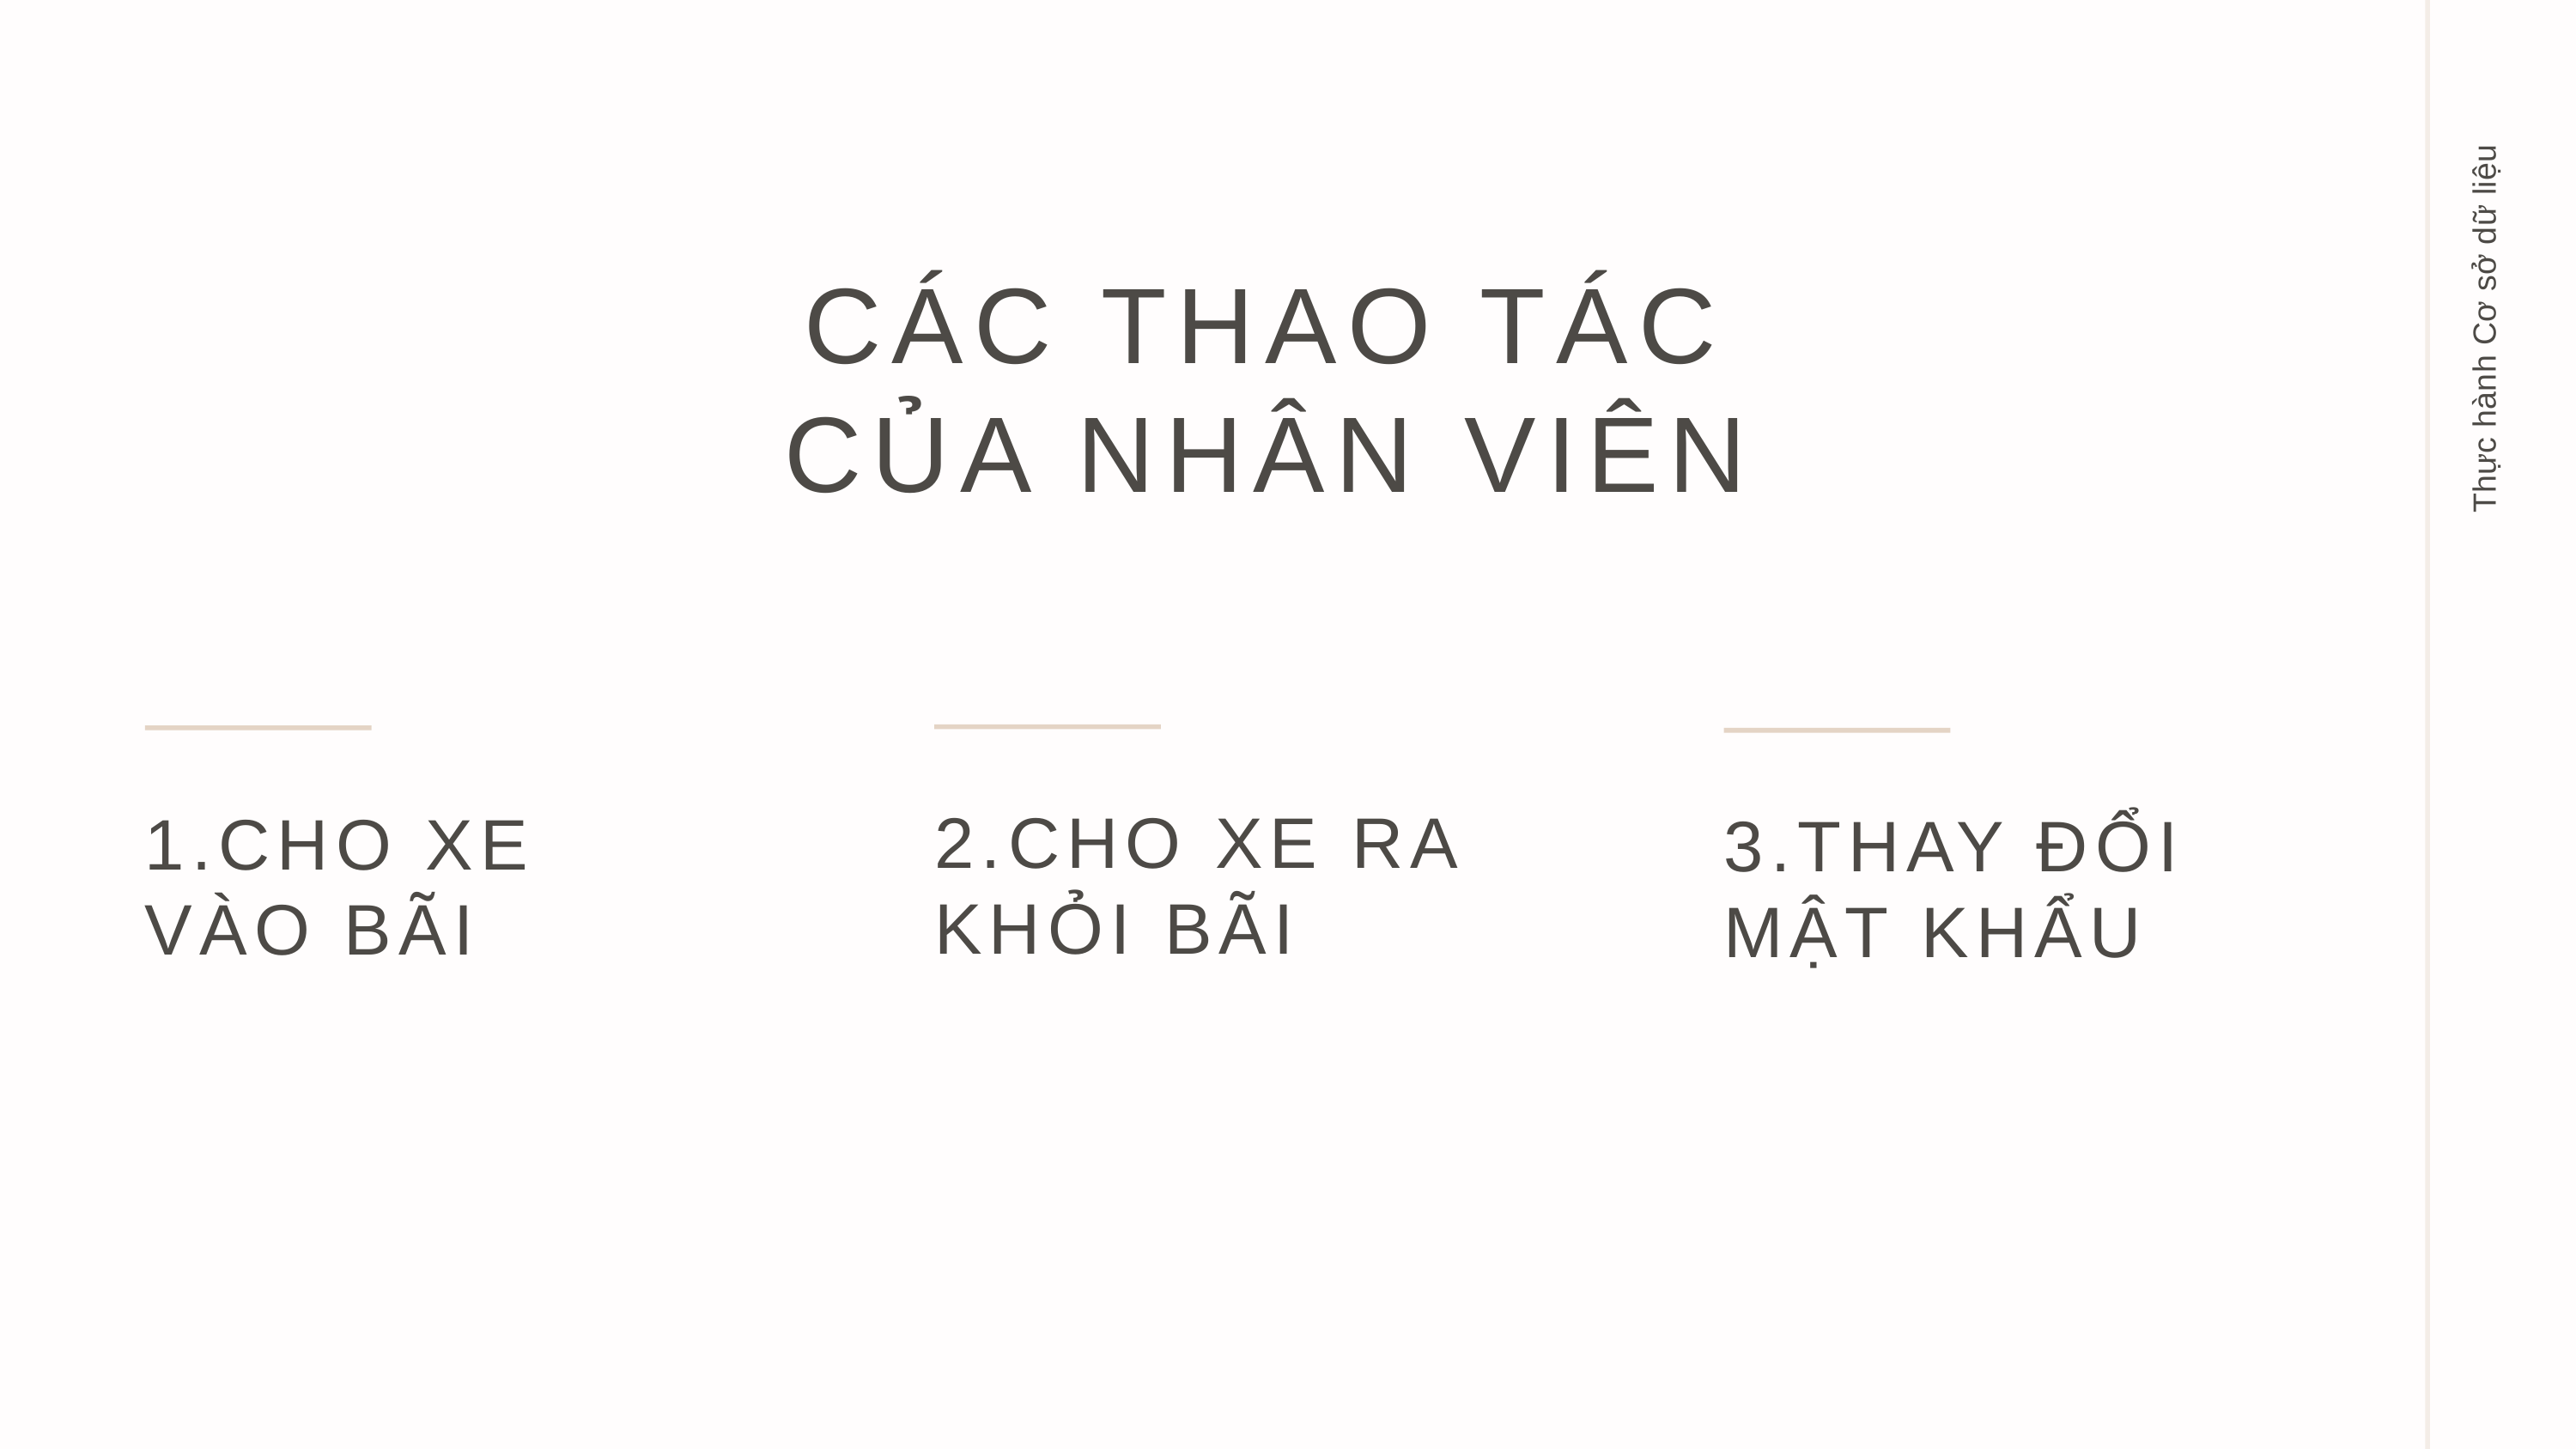

CÁC THAO TÁC CỦA NHÂN VIÊN

Thực hành Cơ sở dữ liệu

2.CHO XE RA KHỎI BÃI

1.CHO XE VÀO BÃI

3.THAY ĐỔI MẬT KHẨU